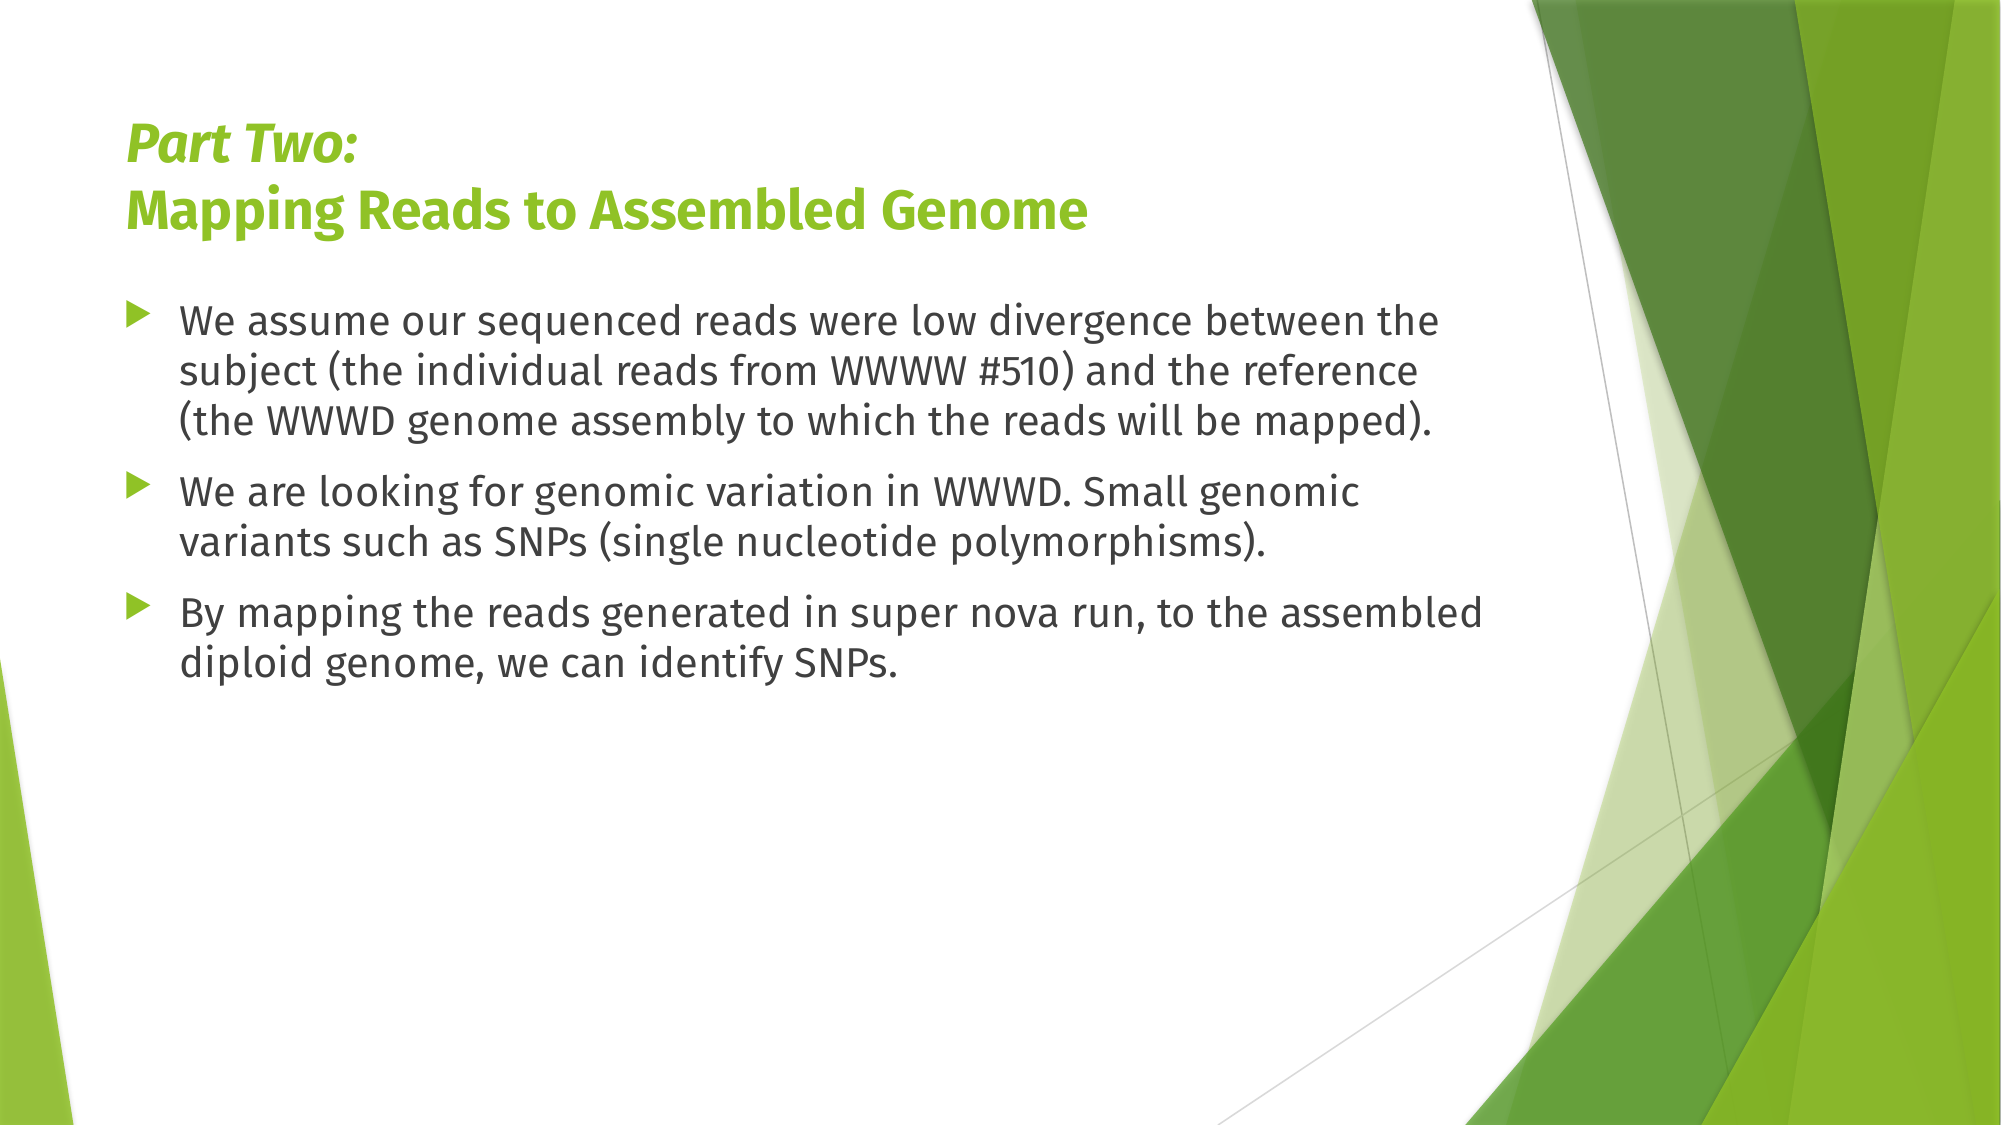

# Part Two: Mapping Reads to Assembled Genome
We assume our sequenced reads were low divergence between the subject (the individual reads from WWWW #510) and the reference (the WWWD genome assembly to which the reads will be mapped).
We are looking for genomic variation in WWWD. Small genomic variants such as SNPs (single nucleotide polymorphisms).
By mapping the reads generated in super nova run, to the assembled diploid genome, we can identify SNPs.